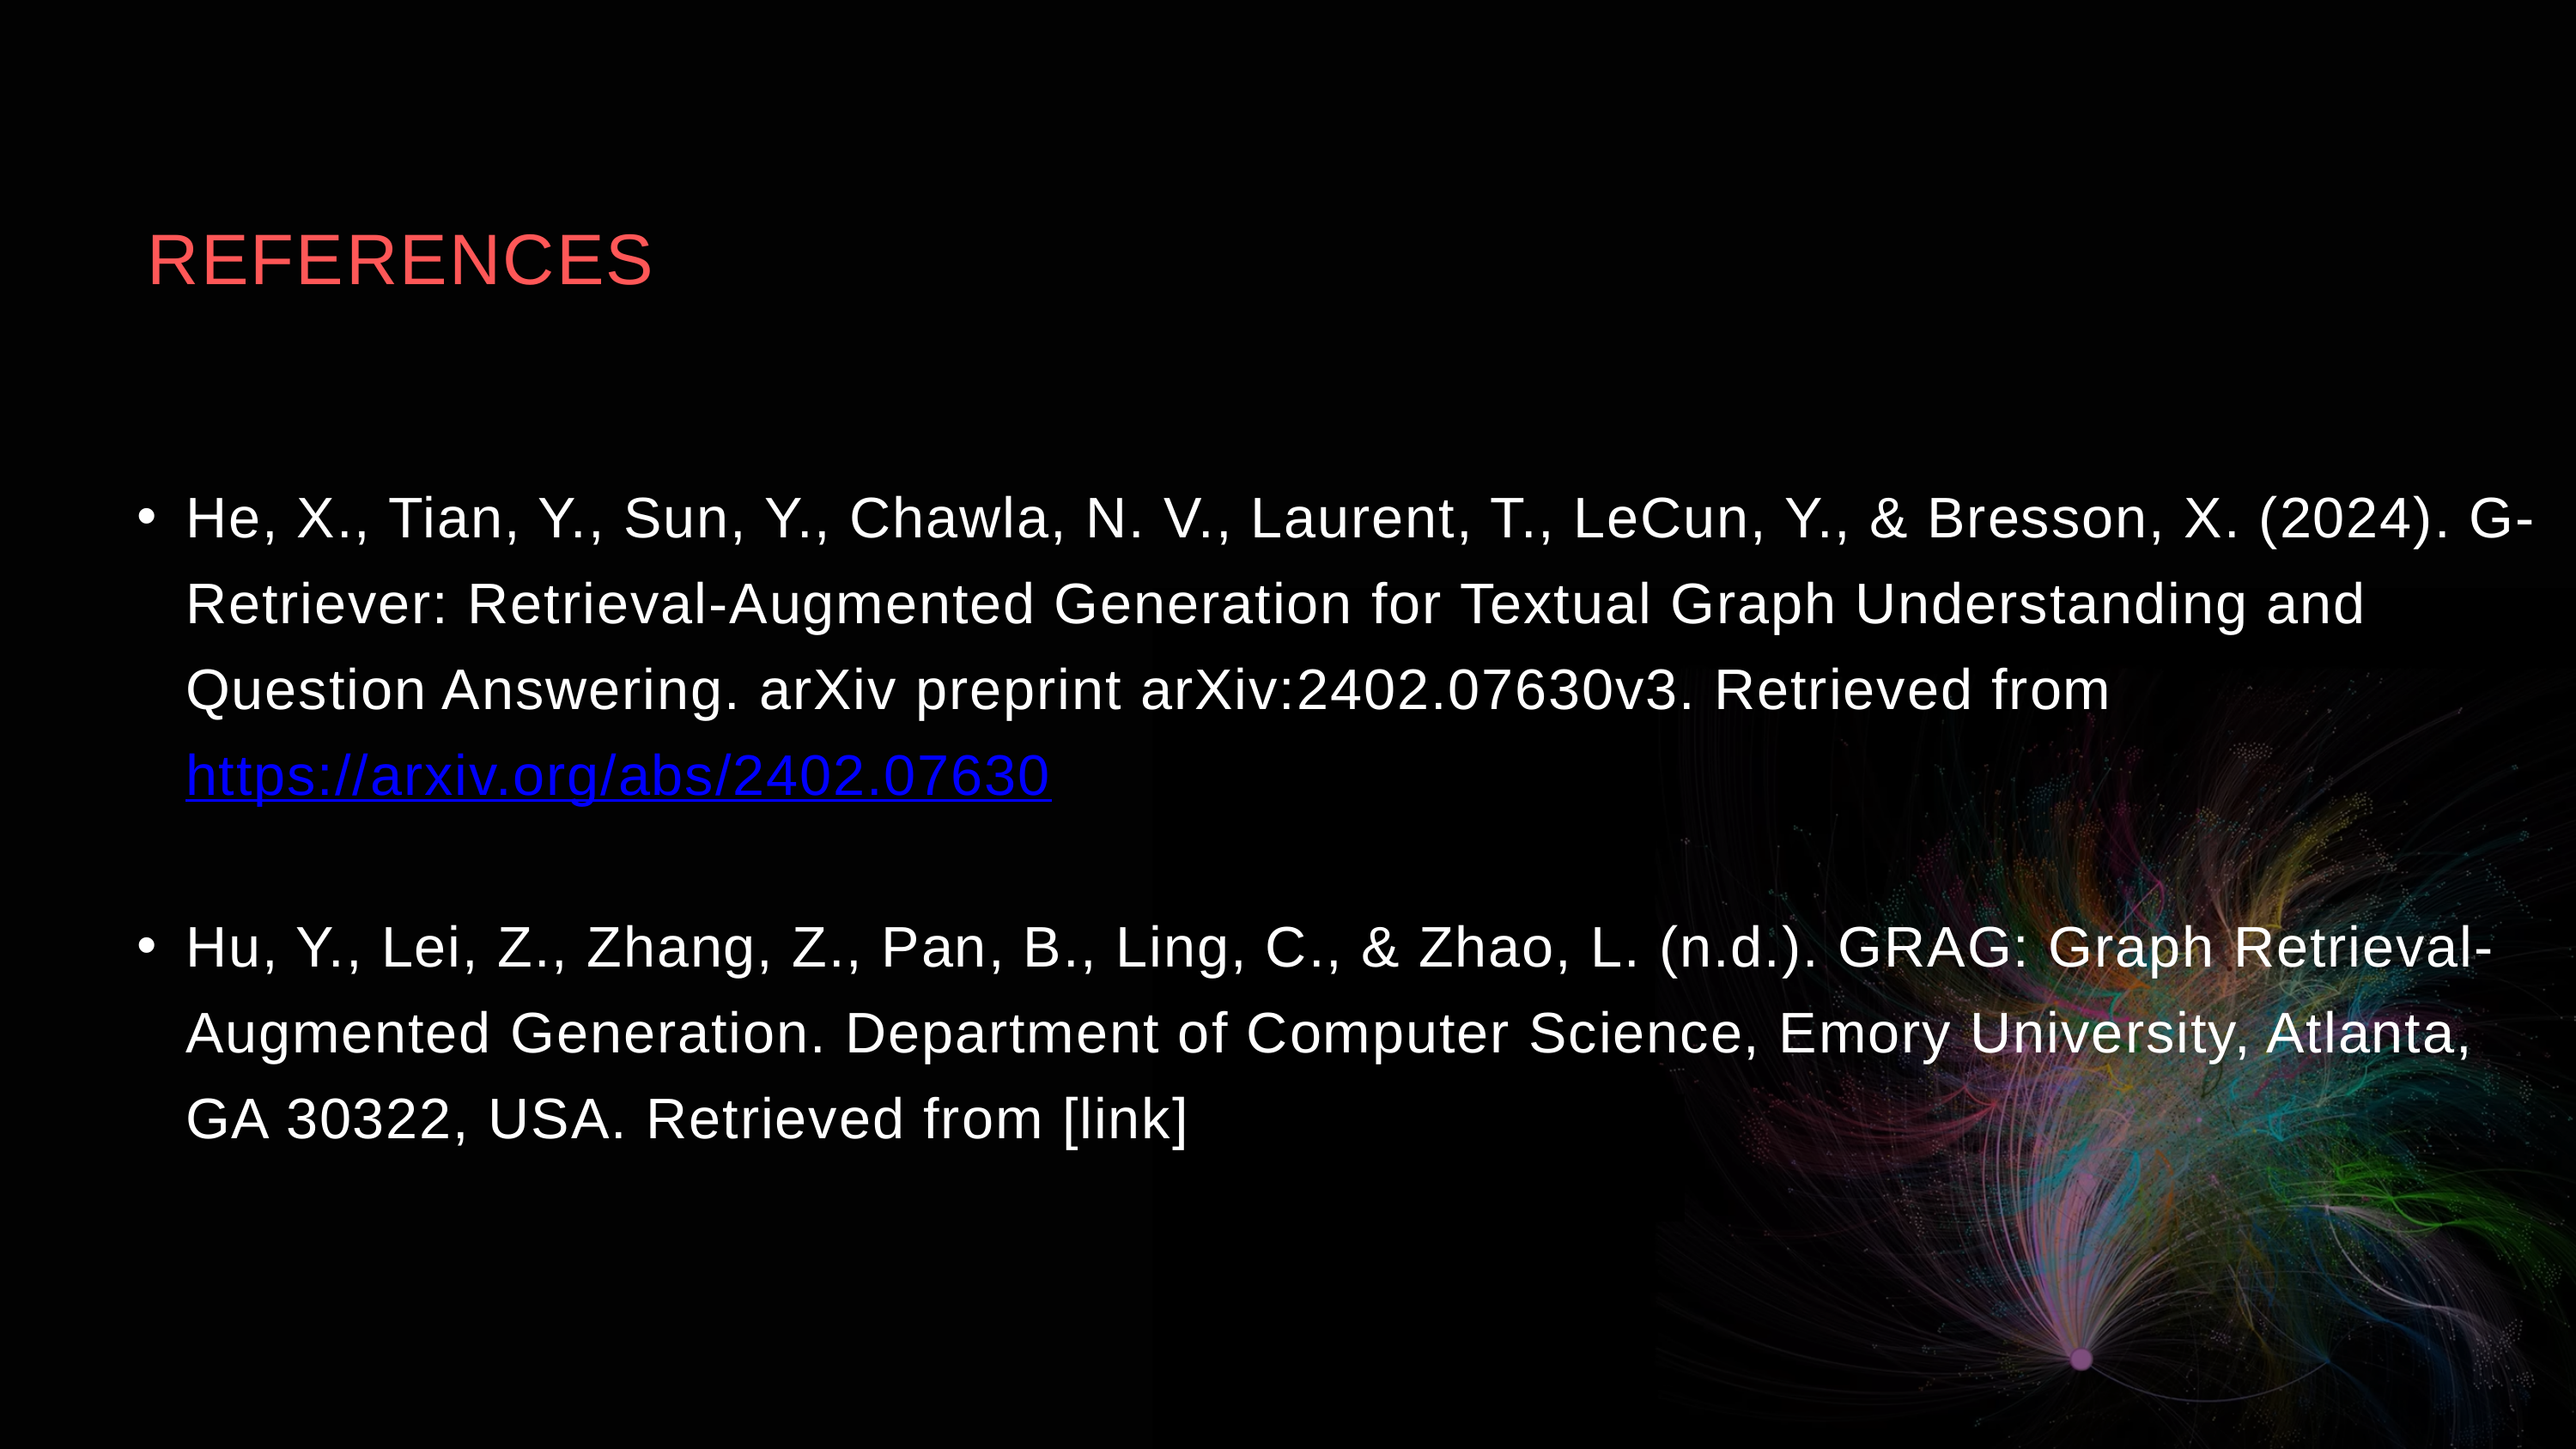

REFERENCES
He, X., Tian, Y., Sun, Y., Chawla, N. V., Laurent, T., LeCun, Y., & Bresson, X. (2024). G-Retriever: Retrieval-Augmented Generation for Textual Graph Understanding and Question Answering. arXiv preprint arXiv:2402.07630v3. Retrieved from https://arxiv.org/abs/2402.07630

Hu, Y., Lei, Z., Zhang, Z., Pan, B., Ling, C., & Zhao, L. (n.d.). GRAG: Graph Retrieval-Augmented Generation. Department of Computer Science, Emory University, Atlanta, GA 30322, USA. Retrieved from [link]